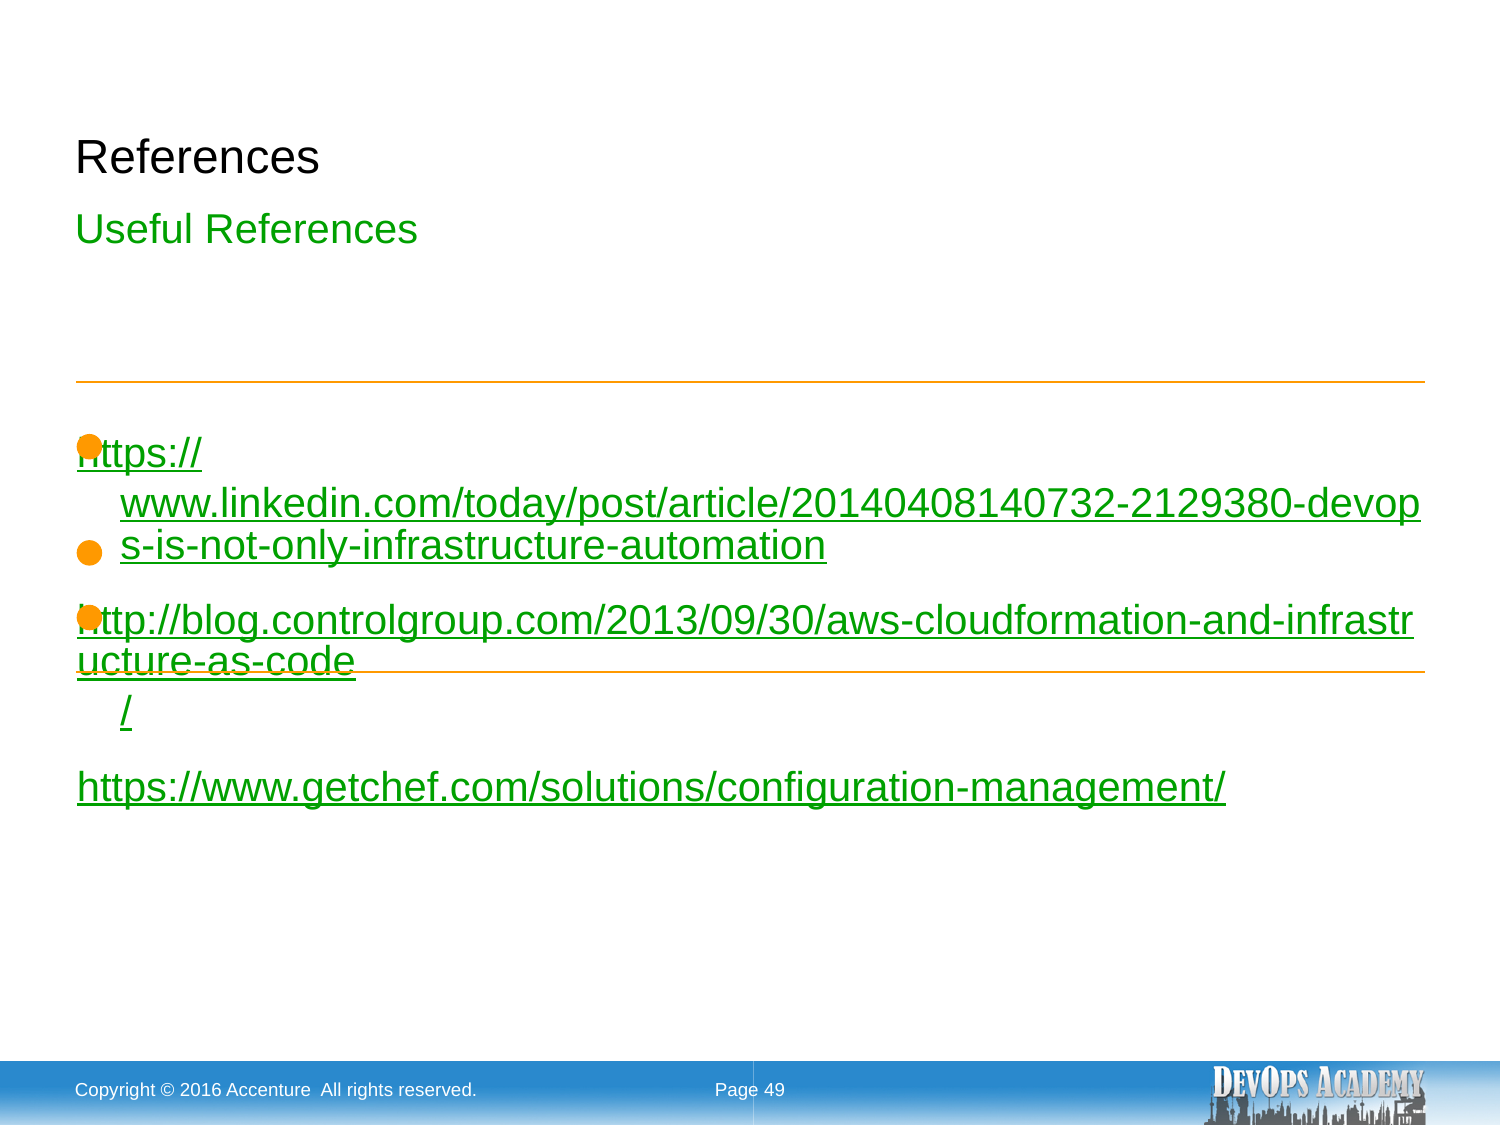

# References
Useful References
https://www.linkedin.com/today/post/article/20140408140732-2129380-devops-is-not-only-infrastructure-automation
http://blog.controlgroup.com/2013/09/30/aws-cloudformation-and-infrastructure-as-code/
https://www.getchef.com/solutions/configuration-management/

Copyright © 2016 Accenture  All rights reserved.
Page 49